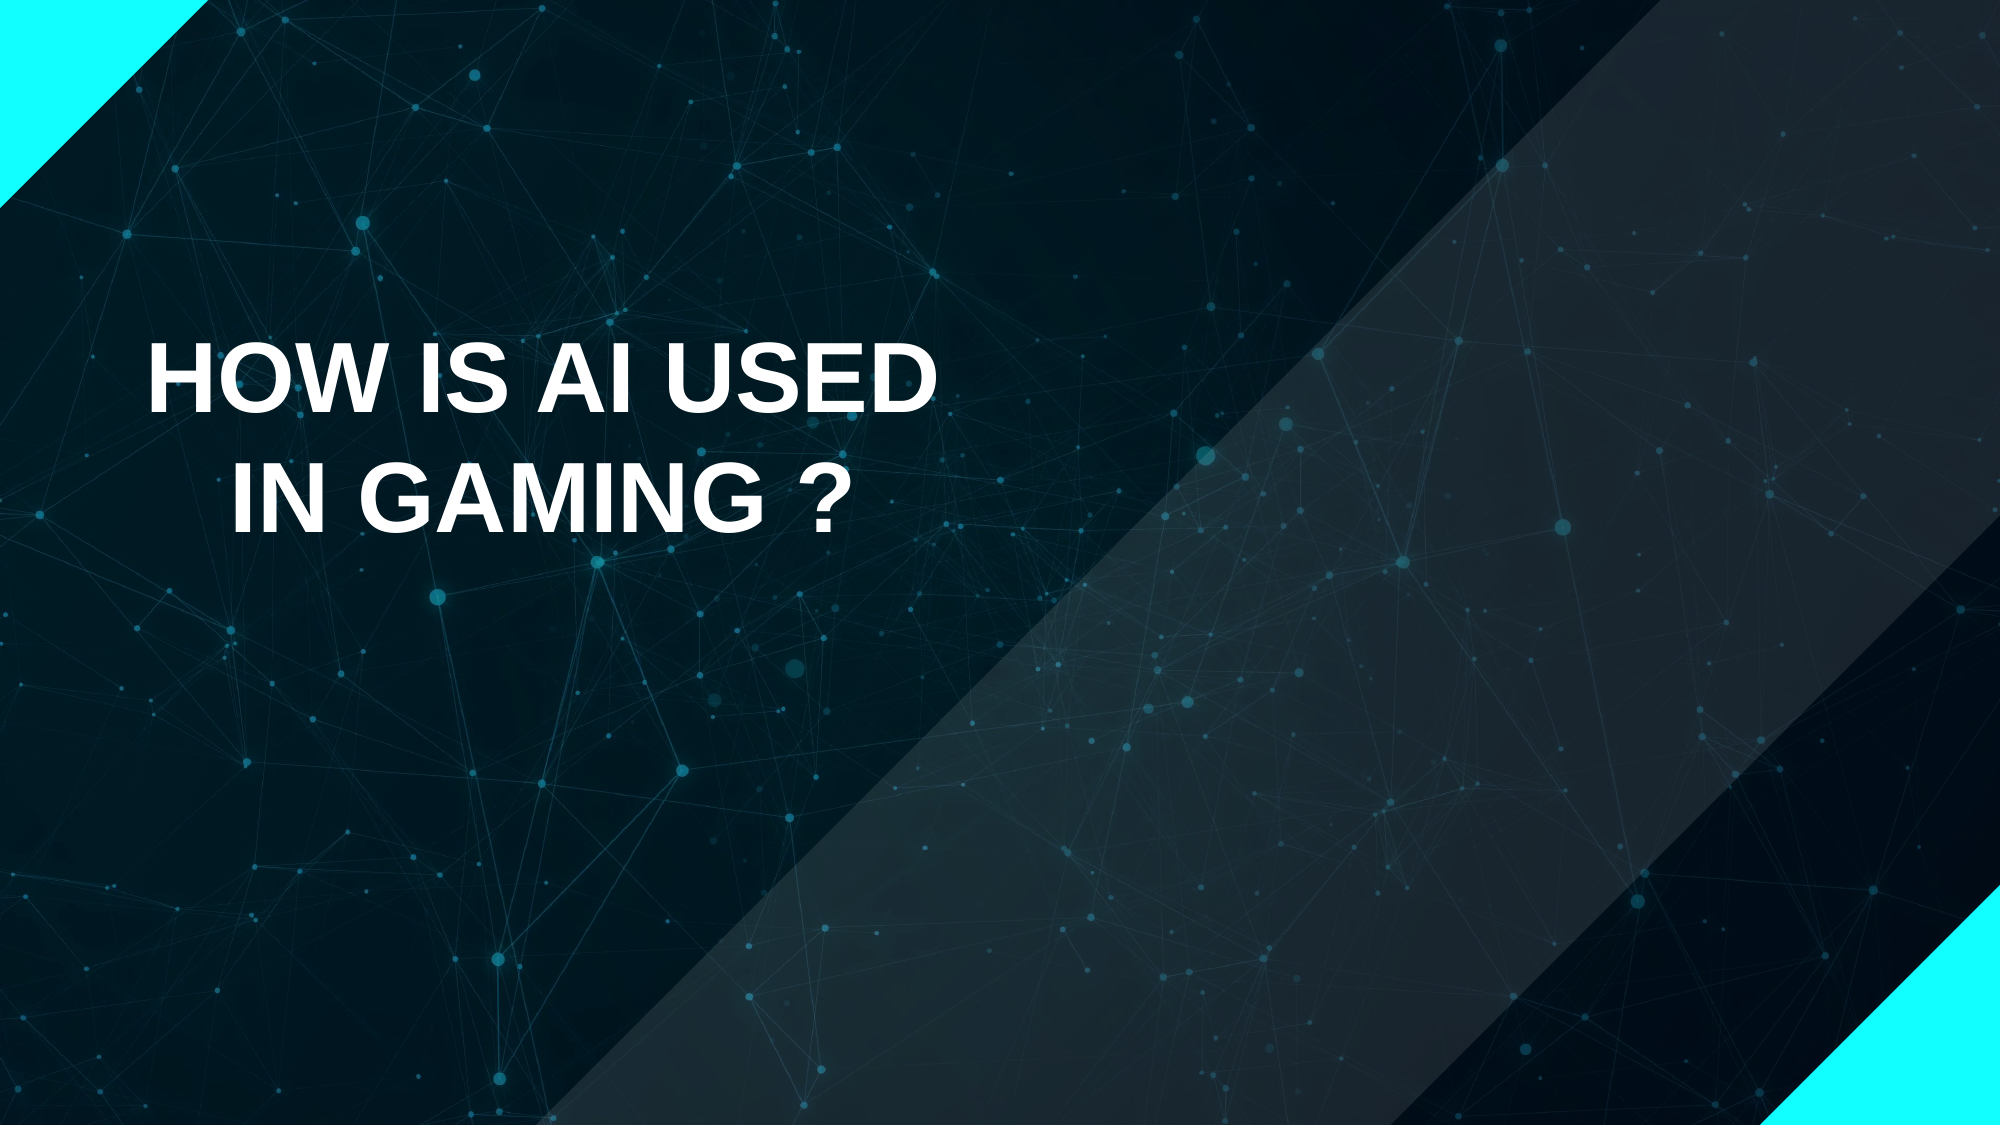

HOW IS AI USED IN GAMING ?